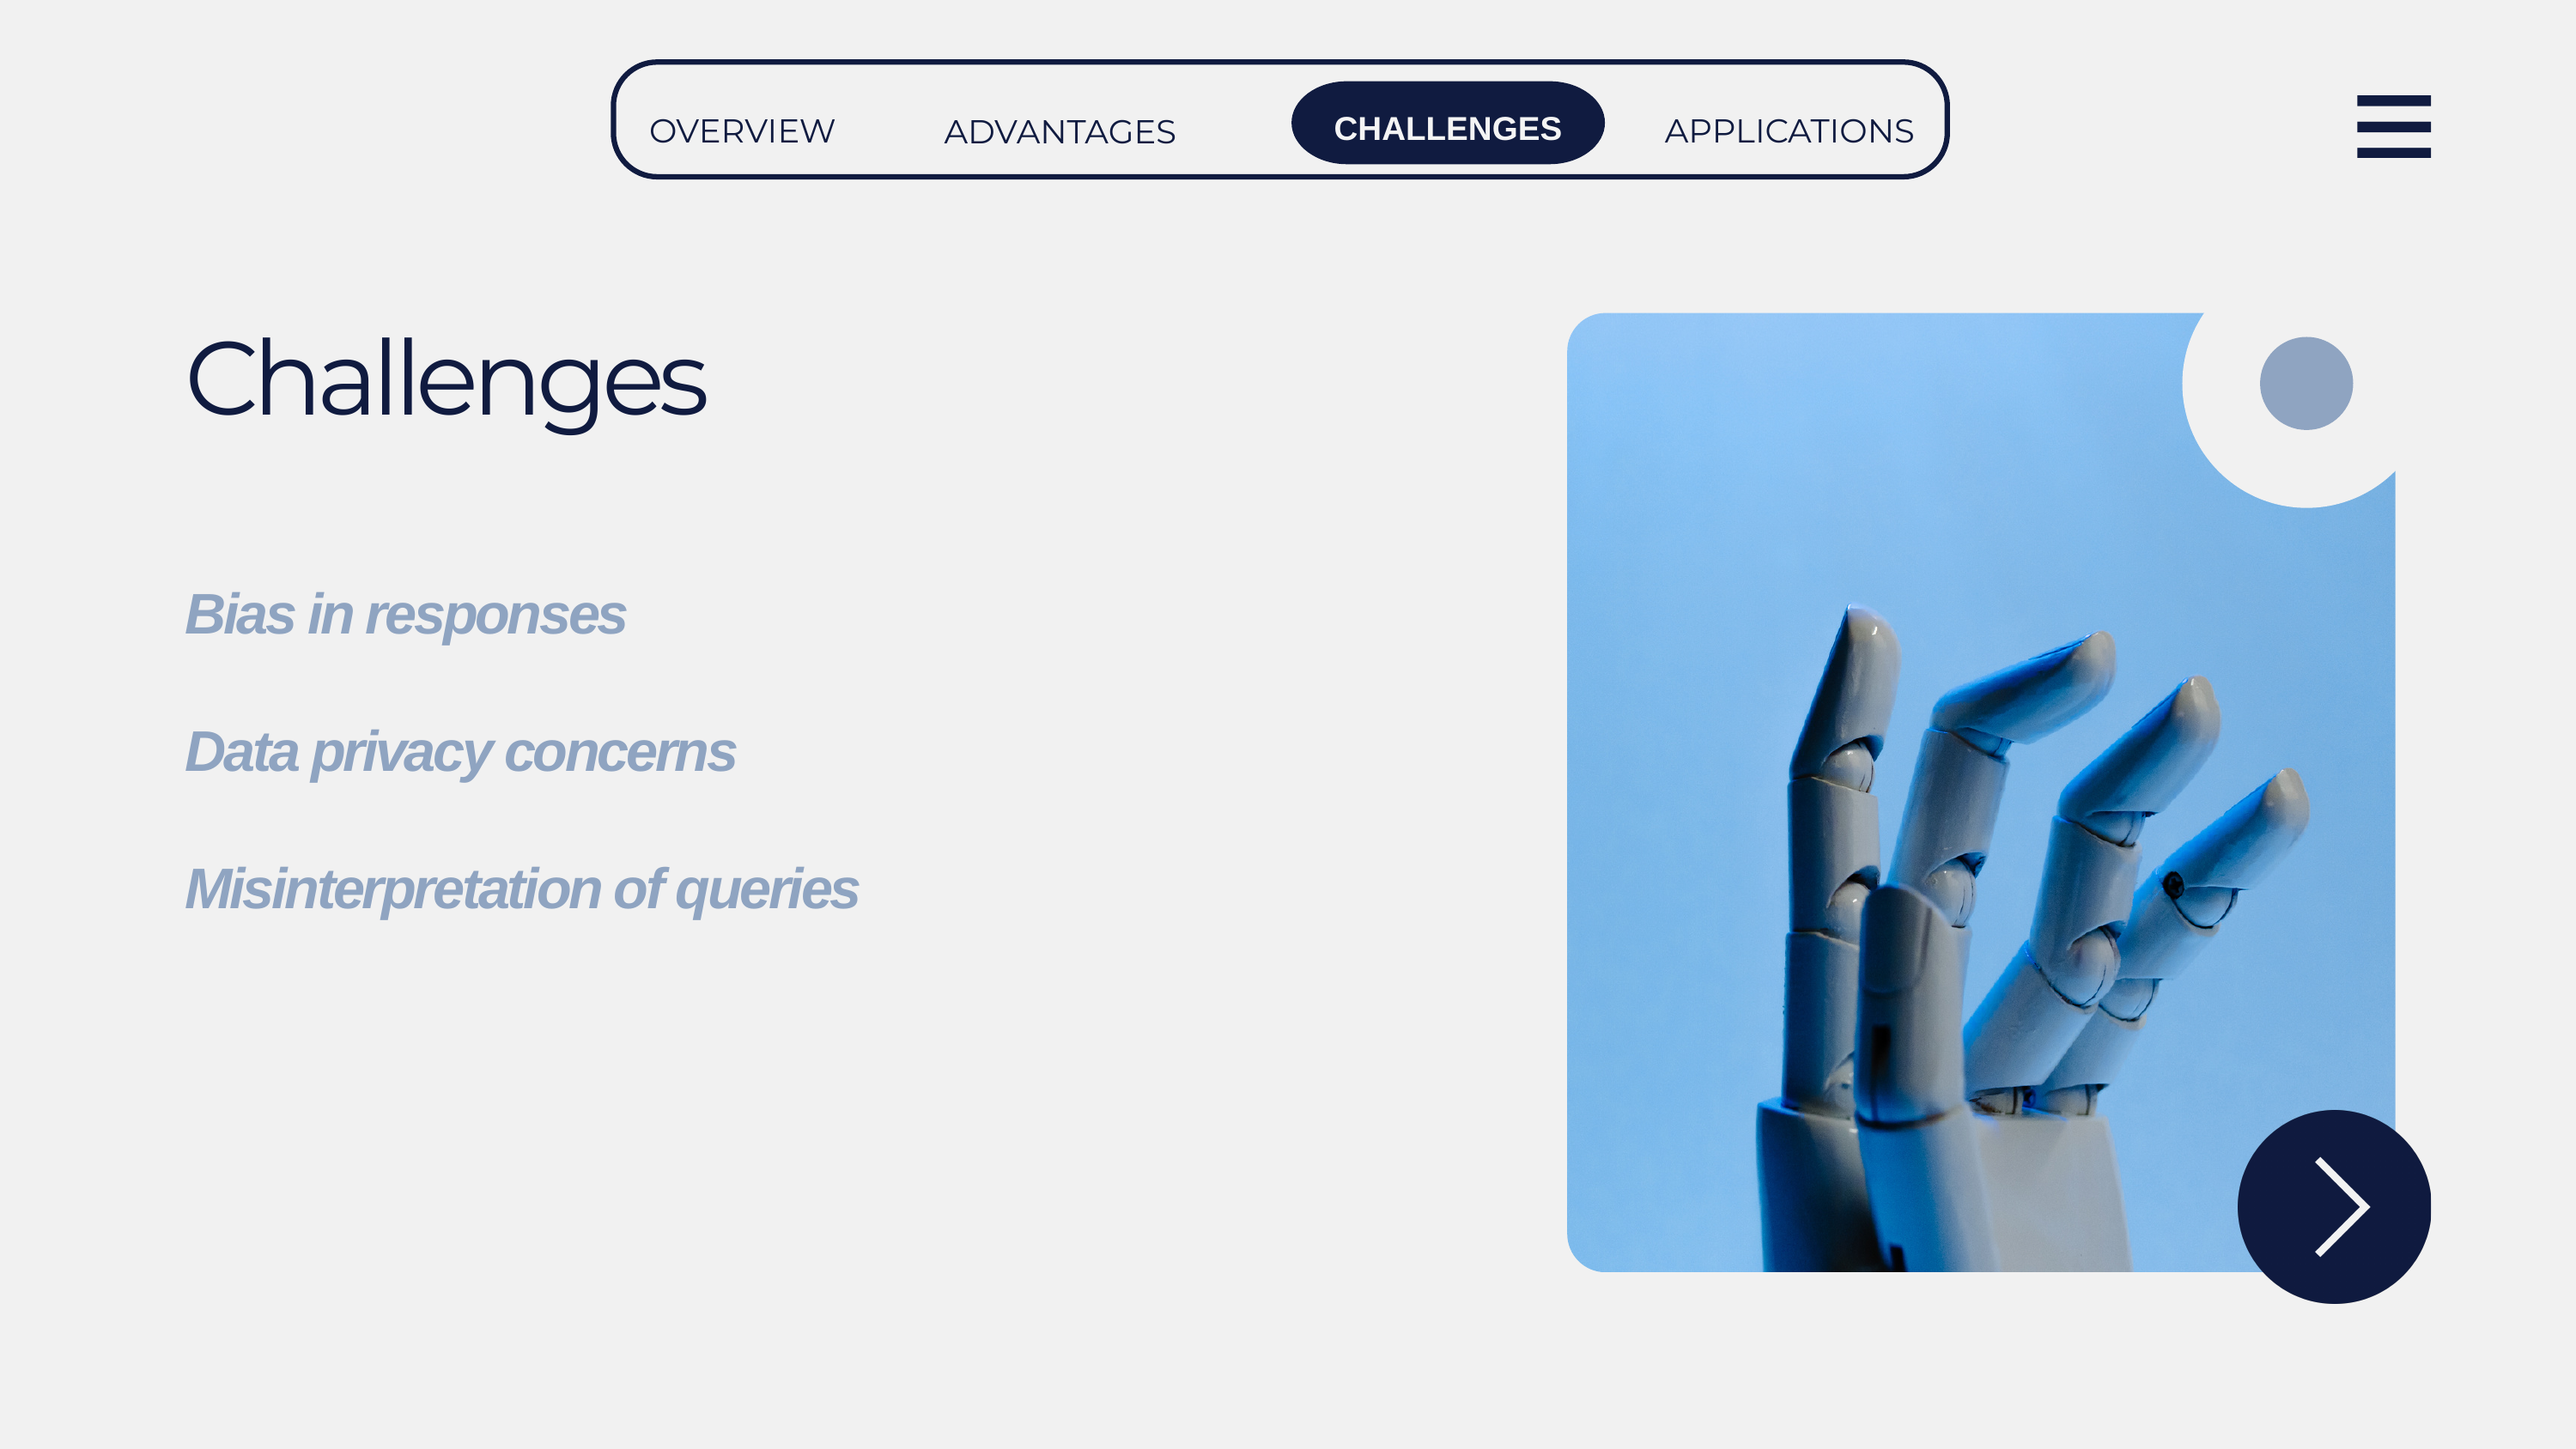

CHALLENGES
OVERVIEW
APPLICATIONS
ADVANTAGES

Challenges

Bias in responses
Data privacy concerns
Misinterpretation of queries